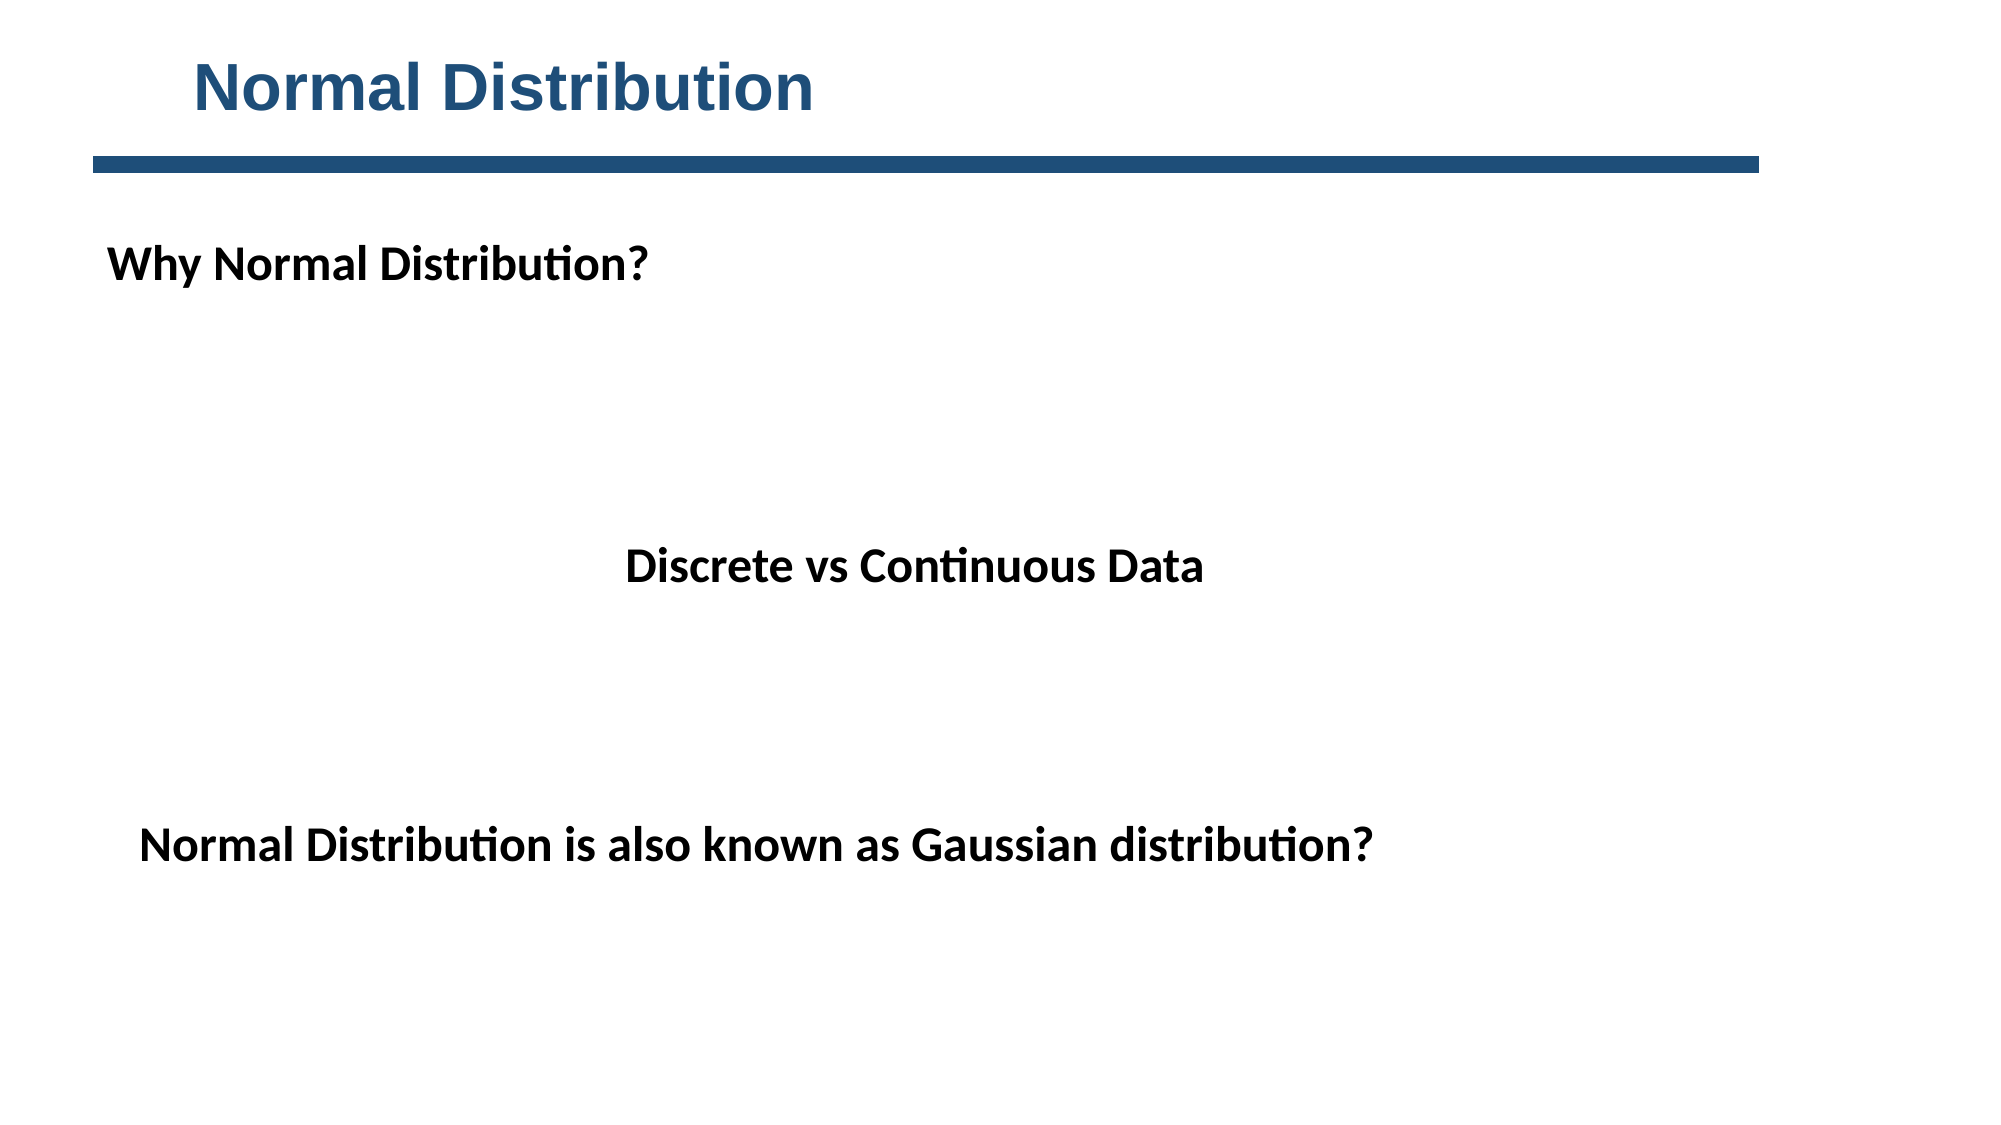

Normal Distribution

Why Normal Distribution?
Discrete vs Continuous Data
Normal Distribution is also known as Gaussian distribution?